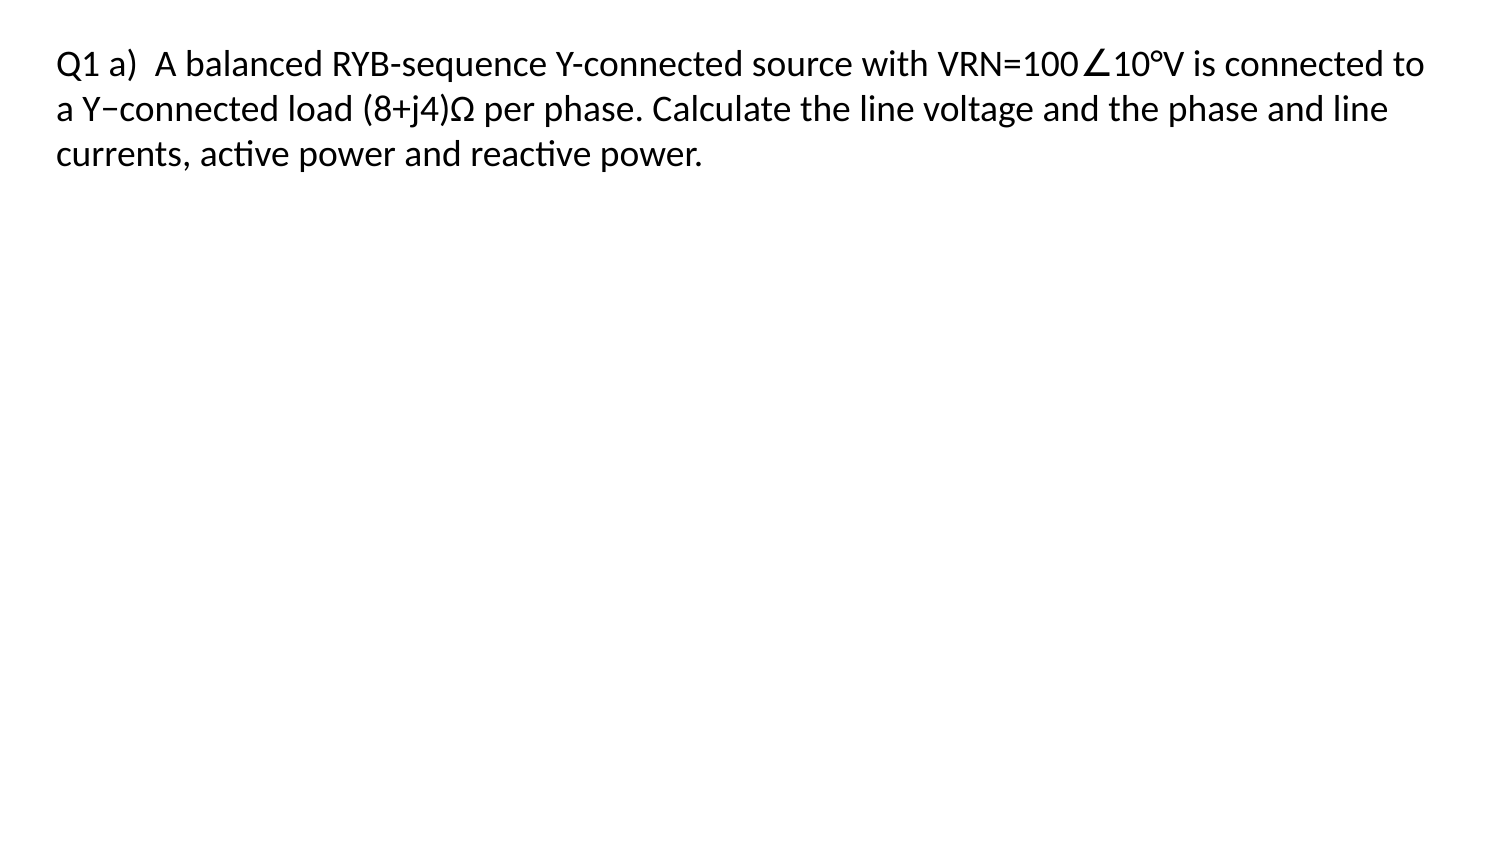

Q1 a)  A balanced RYB-sequence Y-connected source with VRN=100∠10°V is connected to a Y−connected load (8+j4)Ω per phase. Calculate the line voltage and the phase and line currents, active power and reactive power.